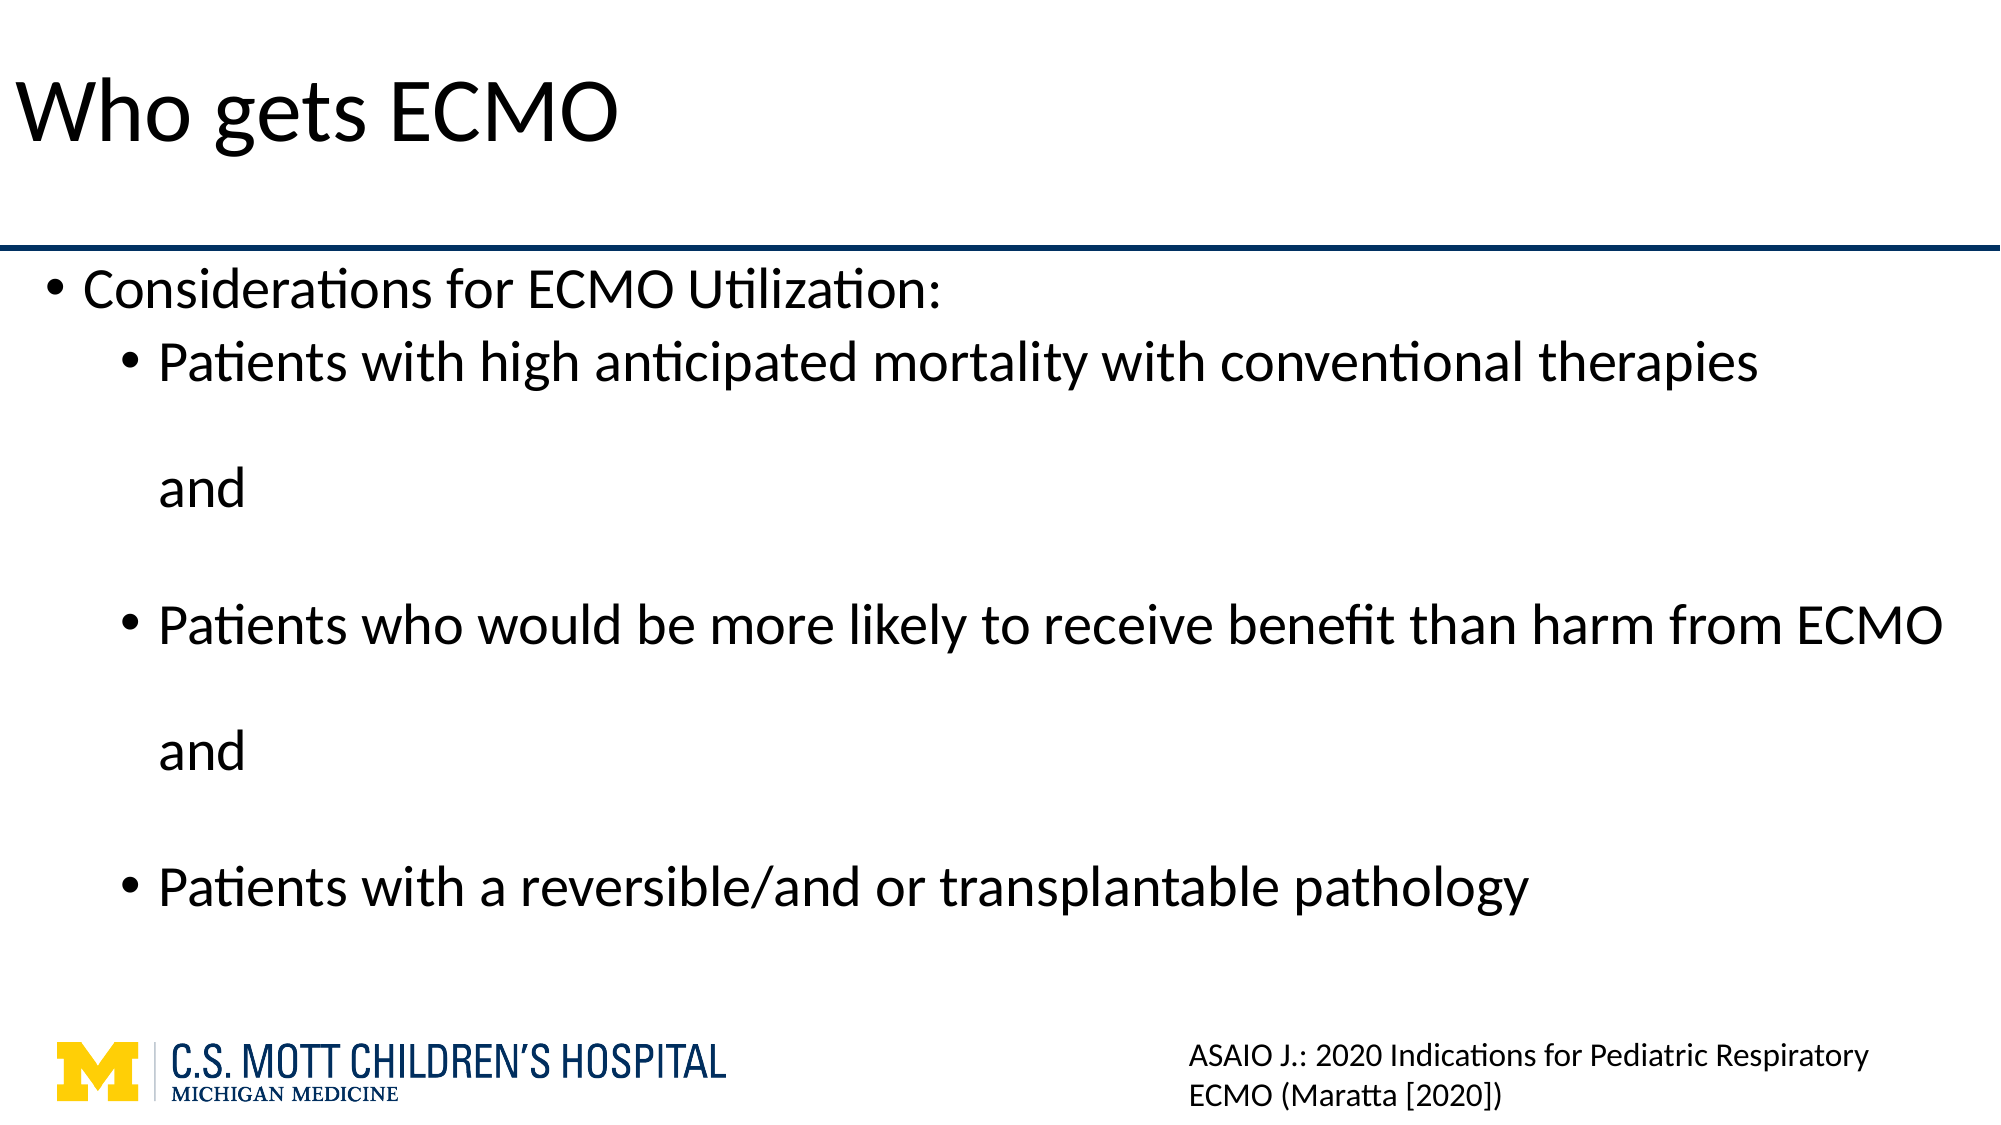

# Who gets ECMO
Considerations for ECMO Utilization:
Patients with high anticipated mortality with conventional therapies
and
Patients who would be more likely to receive benefit than harm from ECMO
and
Patients with a reversible/and or transplantable pathology
ASAIO J.: 2020 Indications for Pediatric Respiratory ECMO (Maratta [2020])